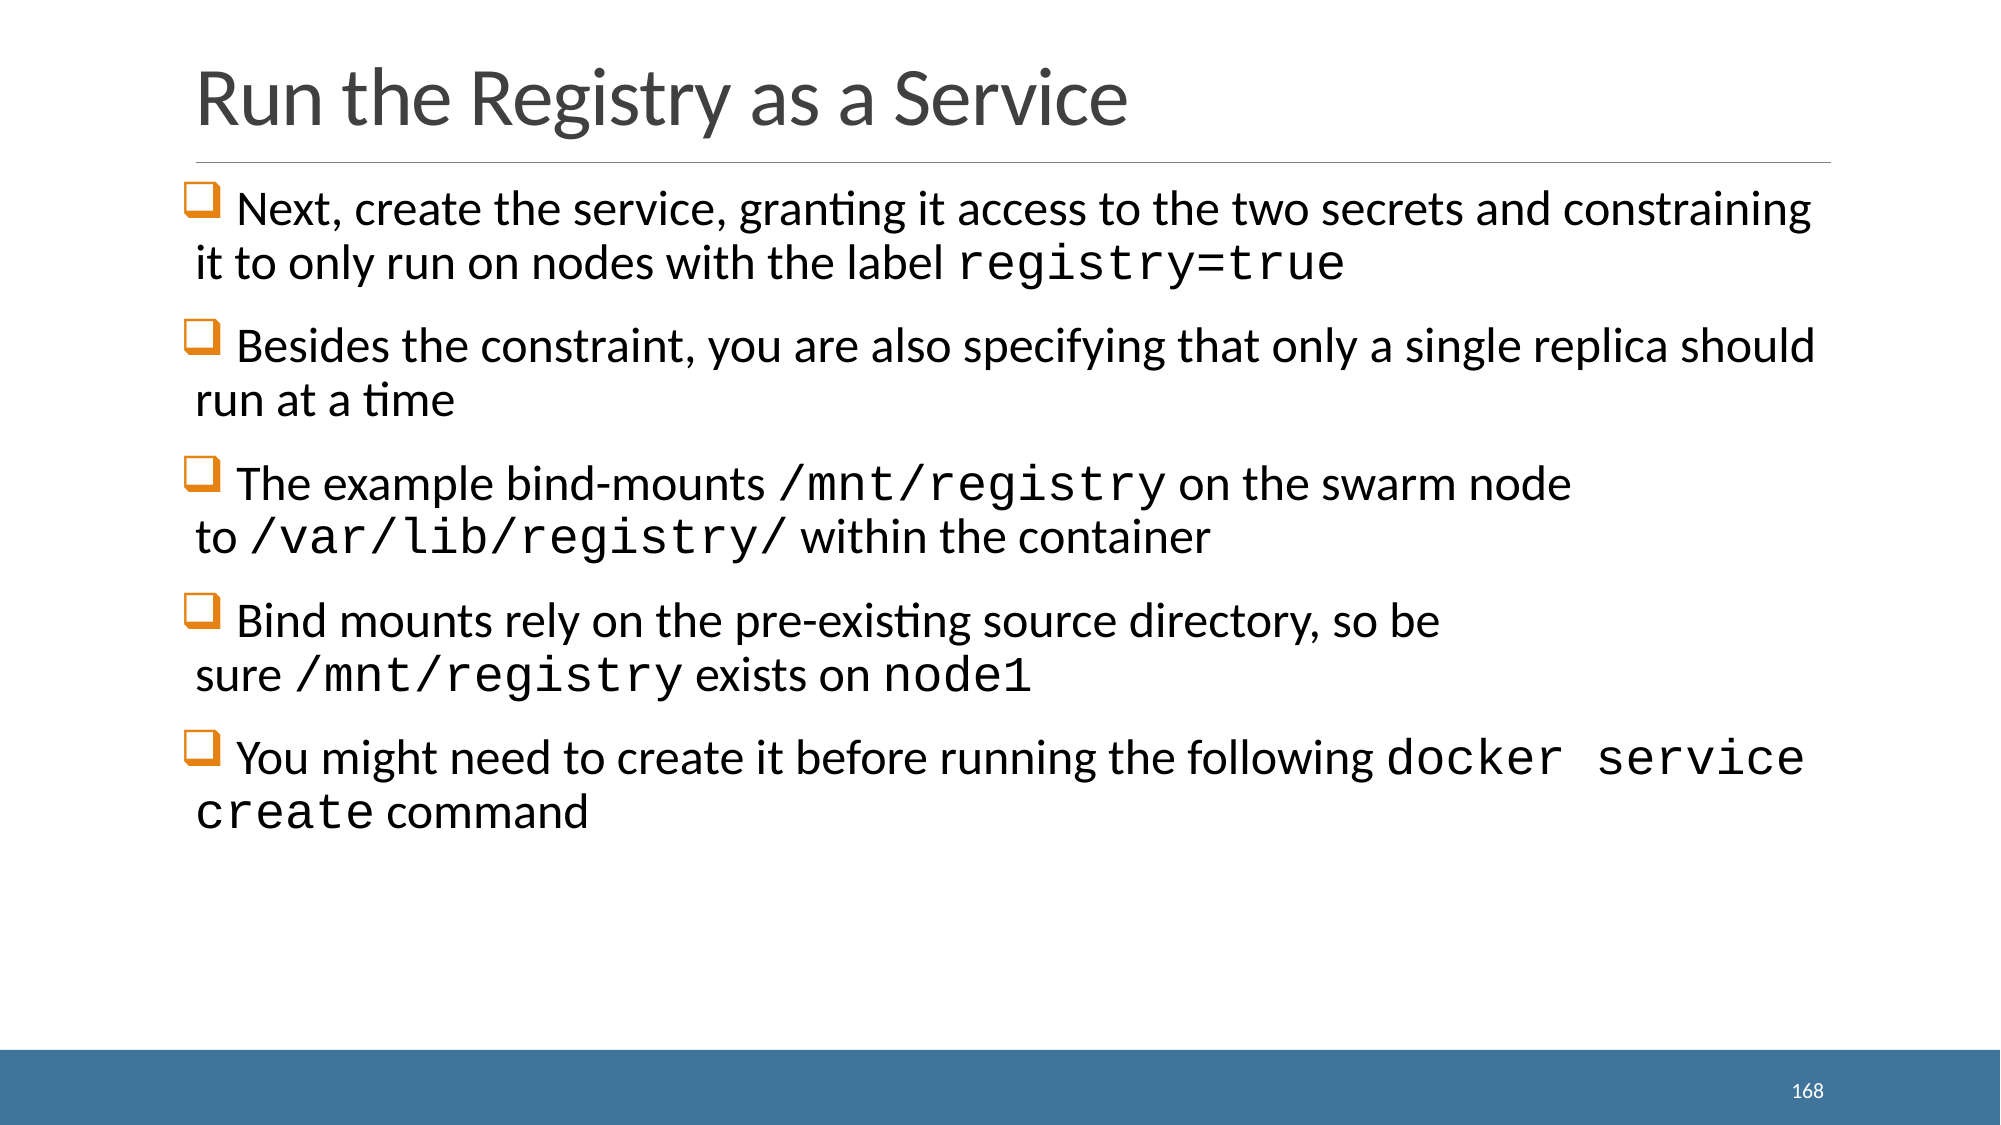

# Run the Registry as a Service
 Next, create the service, granting it access to the two secrets and constraining it to only run on nodes with the label registry=true
 Besides the constraint, you are also specifying that only a single replica should run at a time
 The example bind-mounts /mnt/registry on the swarm node to /var/lib/registry/ within the container
 Bind mounts rely on the pre-existing source directory, so be sure /mnt/registry exists on node1
 You might need to create it before running the following docker service create command

168